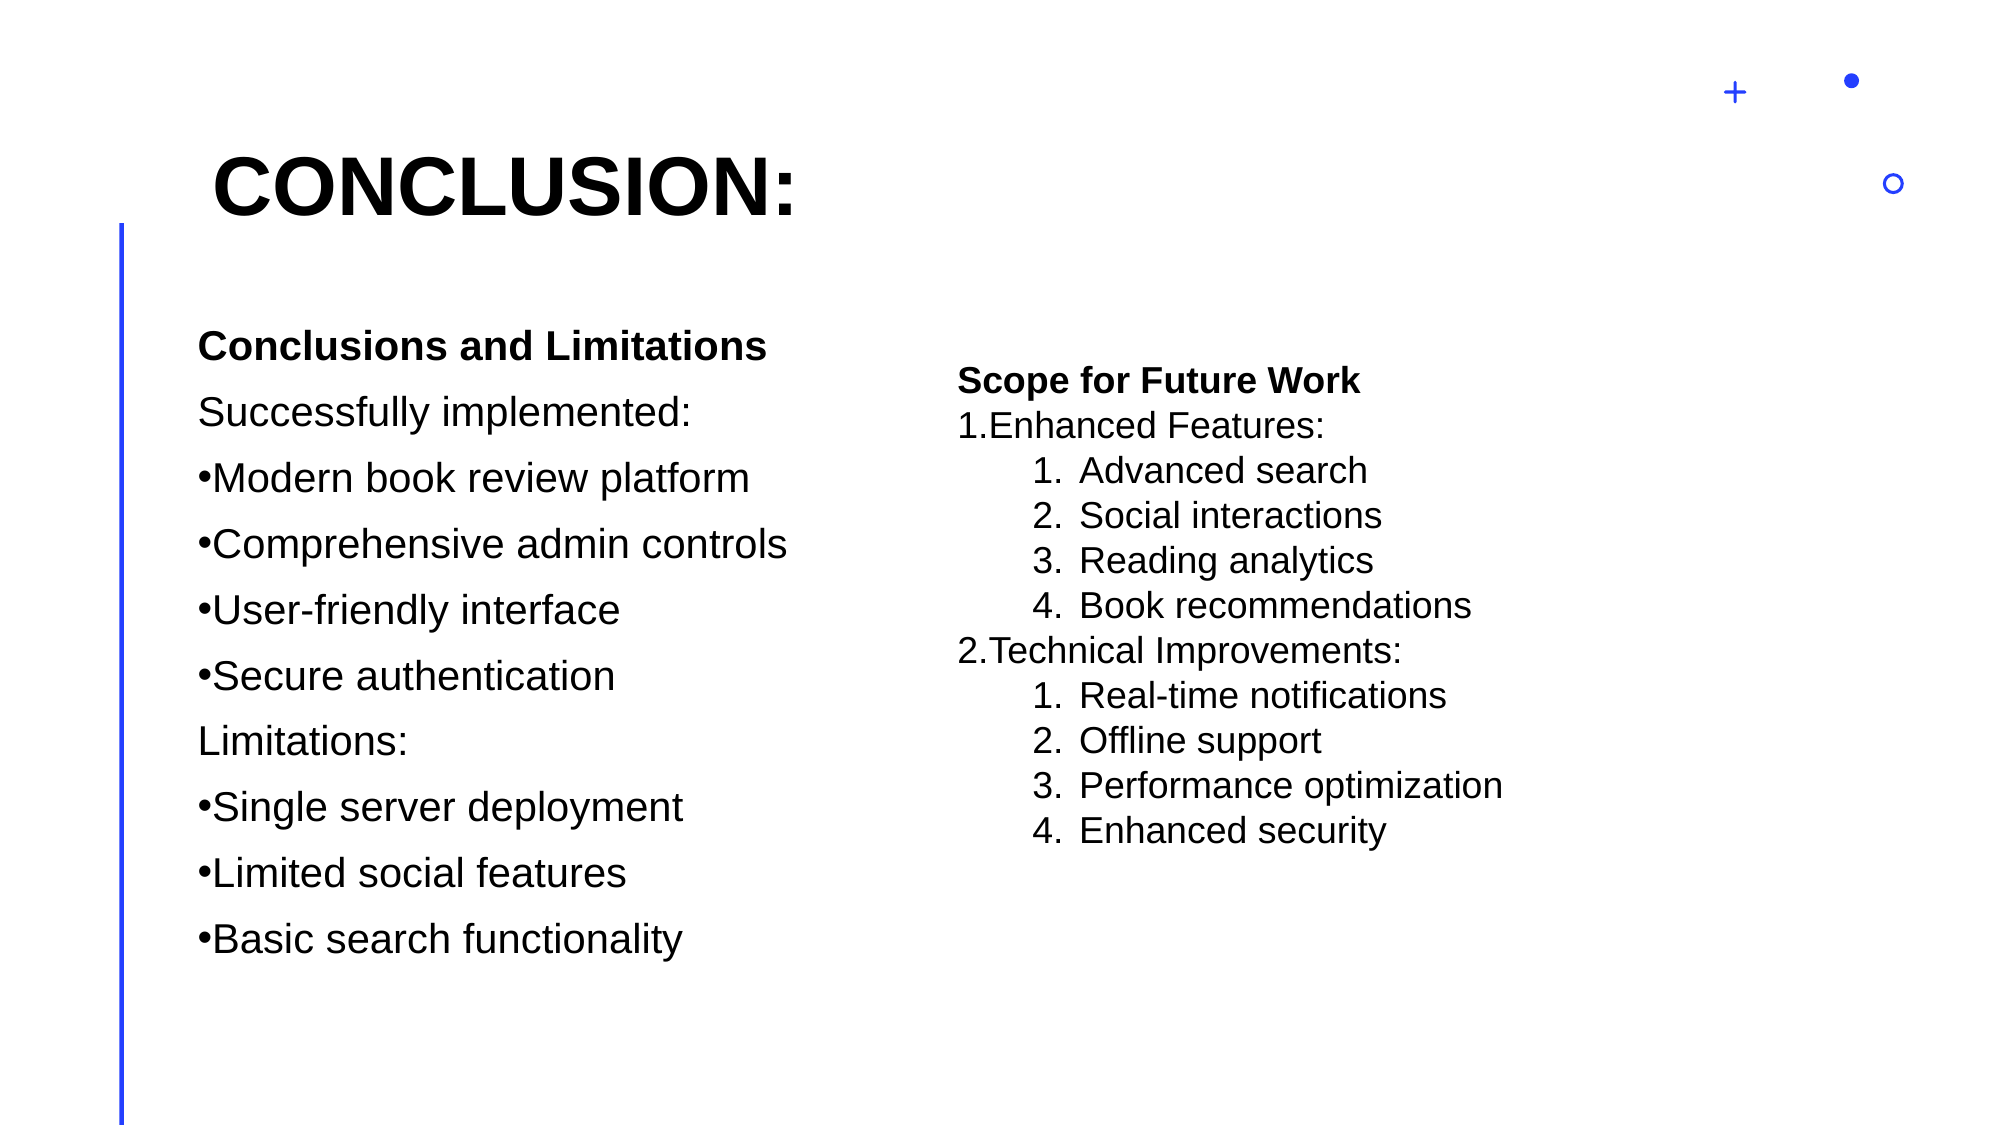

# conclusion:
Conclusions and Limitations
Successfully implemented:
Modern book review platform
Comprehensive admin controls
User-friendly interface
Secure authentication
Limitations:
Single server deployment
Limited social features
Basic search functionality
Scope for Future Work
Enhanced Features:
Advanced search
Social interactions
Reading analytics
Book recommendations
Technical Improvements:
Real-time notifications
Offline support
Performance optimization
Enhanced security